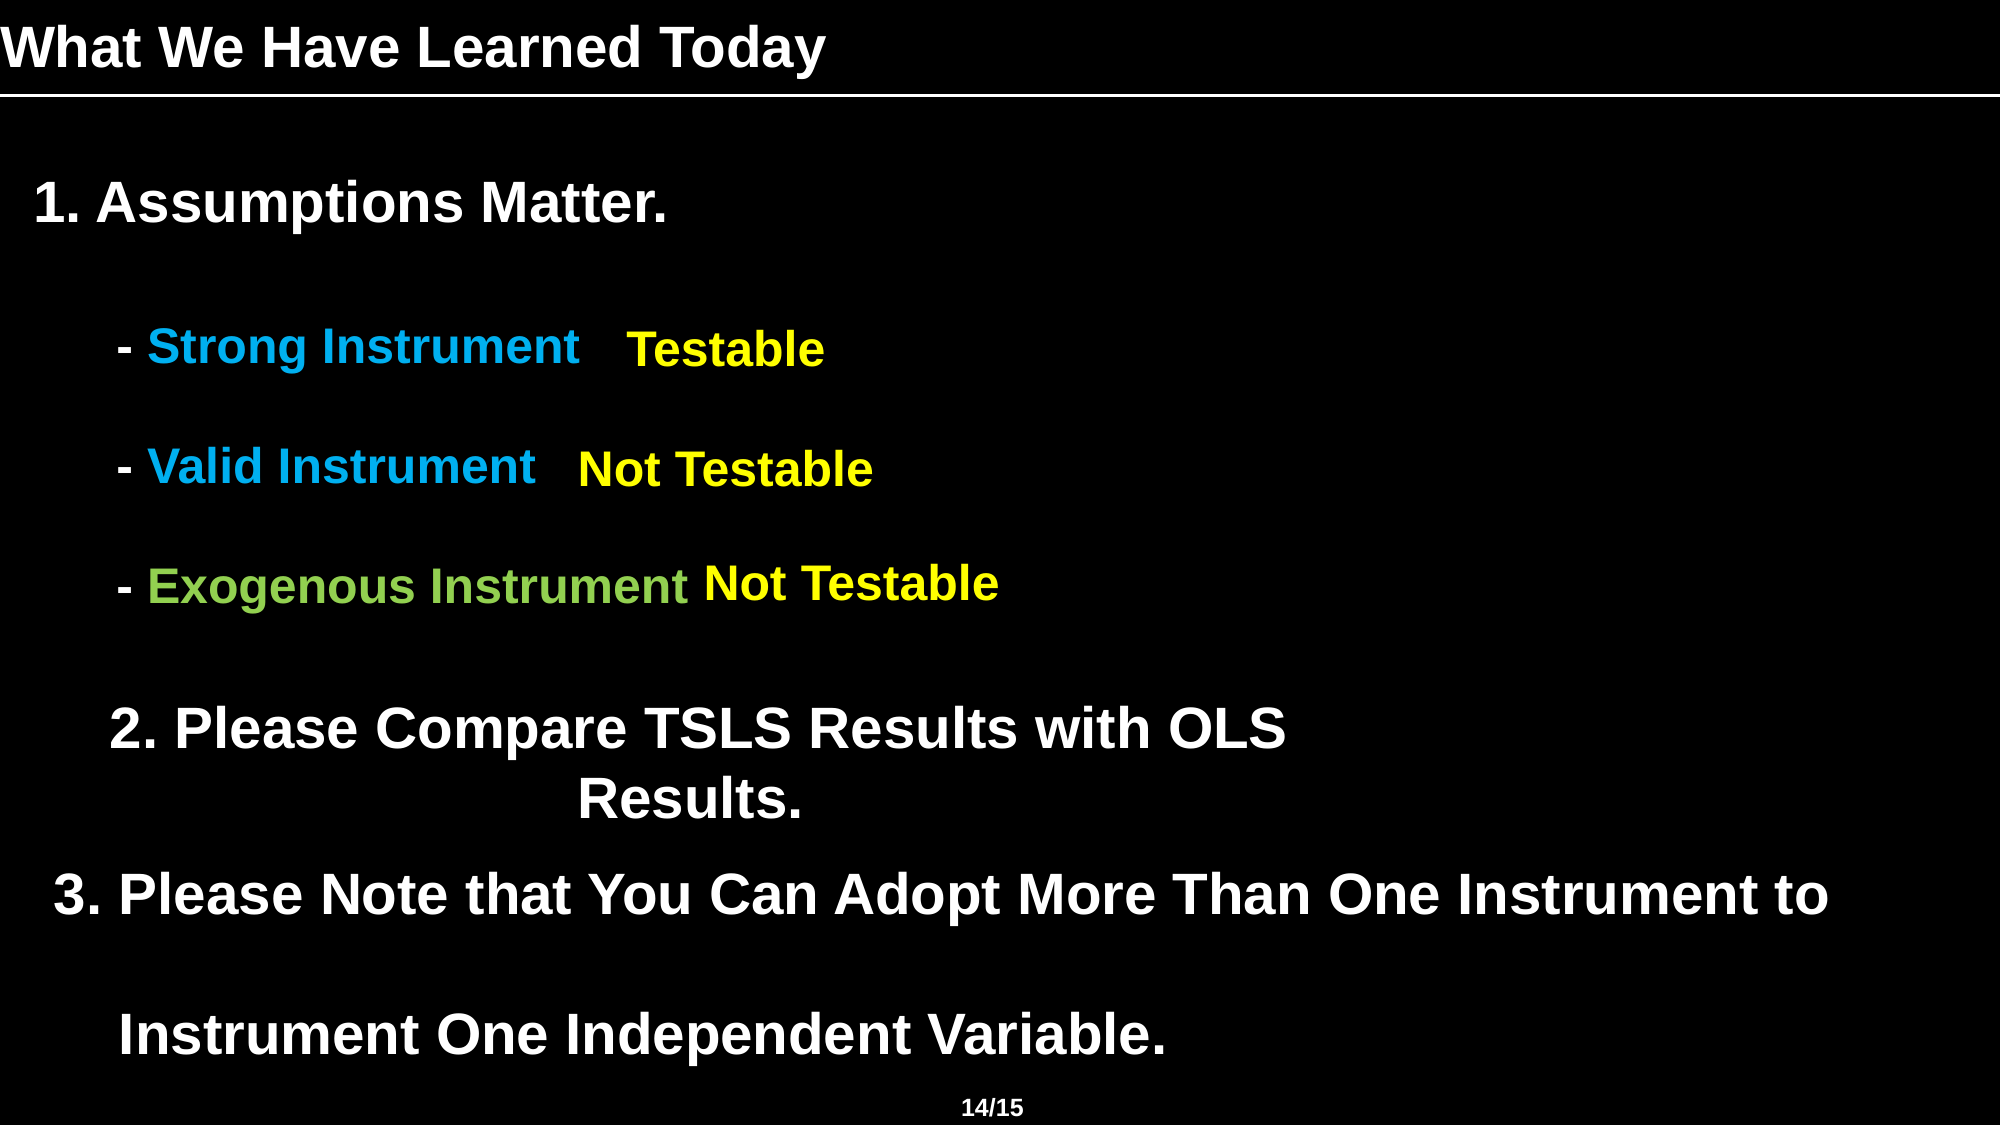

What We Have Learned Today
1. Assumptions Matter.
- Strong Instrument
- Valid Instrument
- Exogenous Instrument
Testable
Not Testable
Not Testable
2. Please Compare TSLS Results with OLS Results.
3. Please Note that You Can Adopt More Than One Instrument to

    Instrument One Independent Variable.
14/15